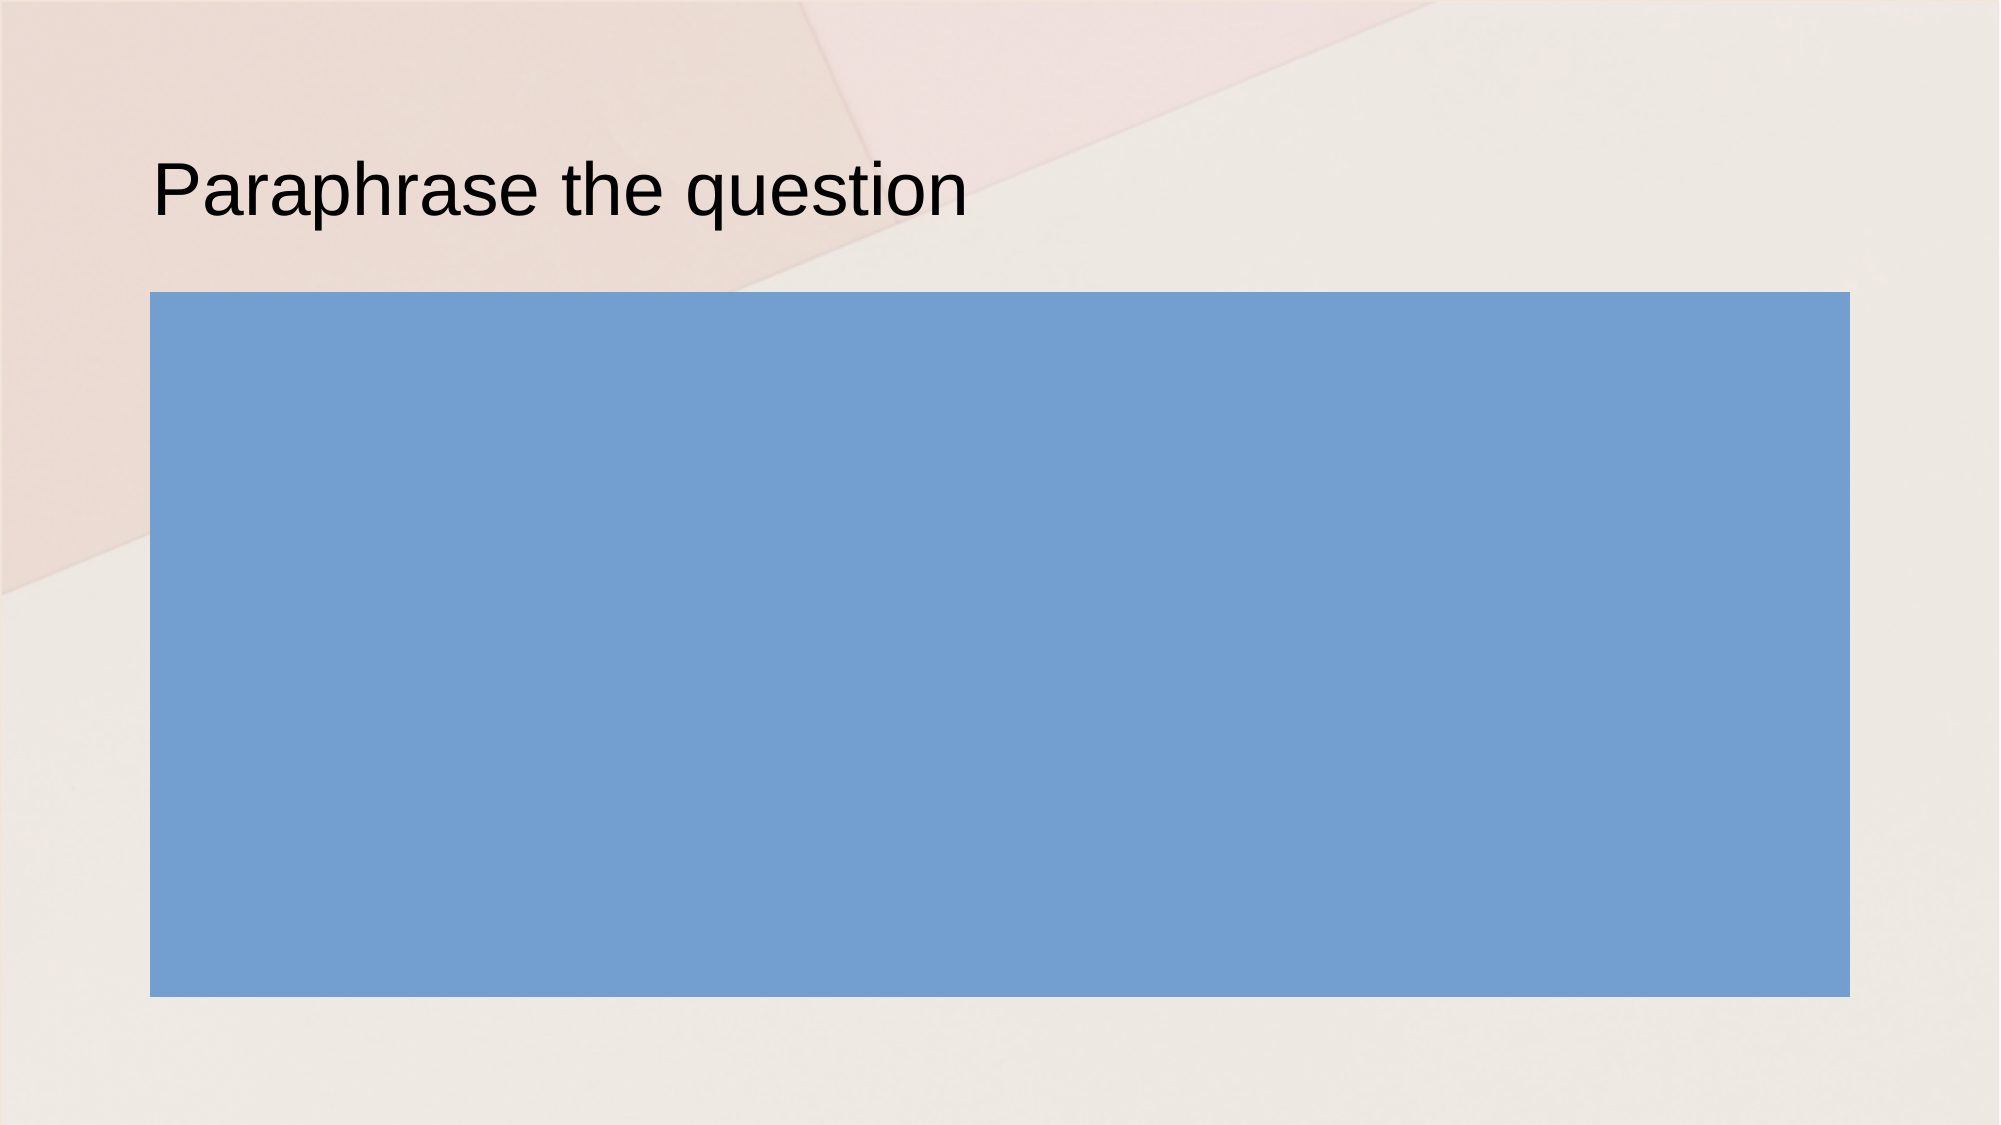

# Paraphrase the question
A big salary is much more important than job satisfaction. Do you agree or disagree?
->
It is argued that earning lots of money has more significance to people than being content in their work.